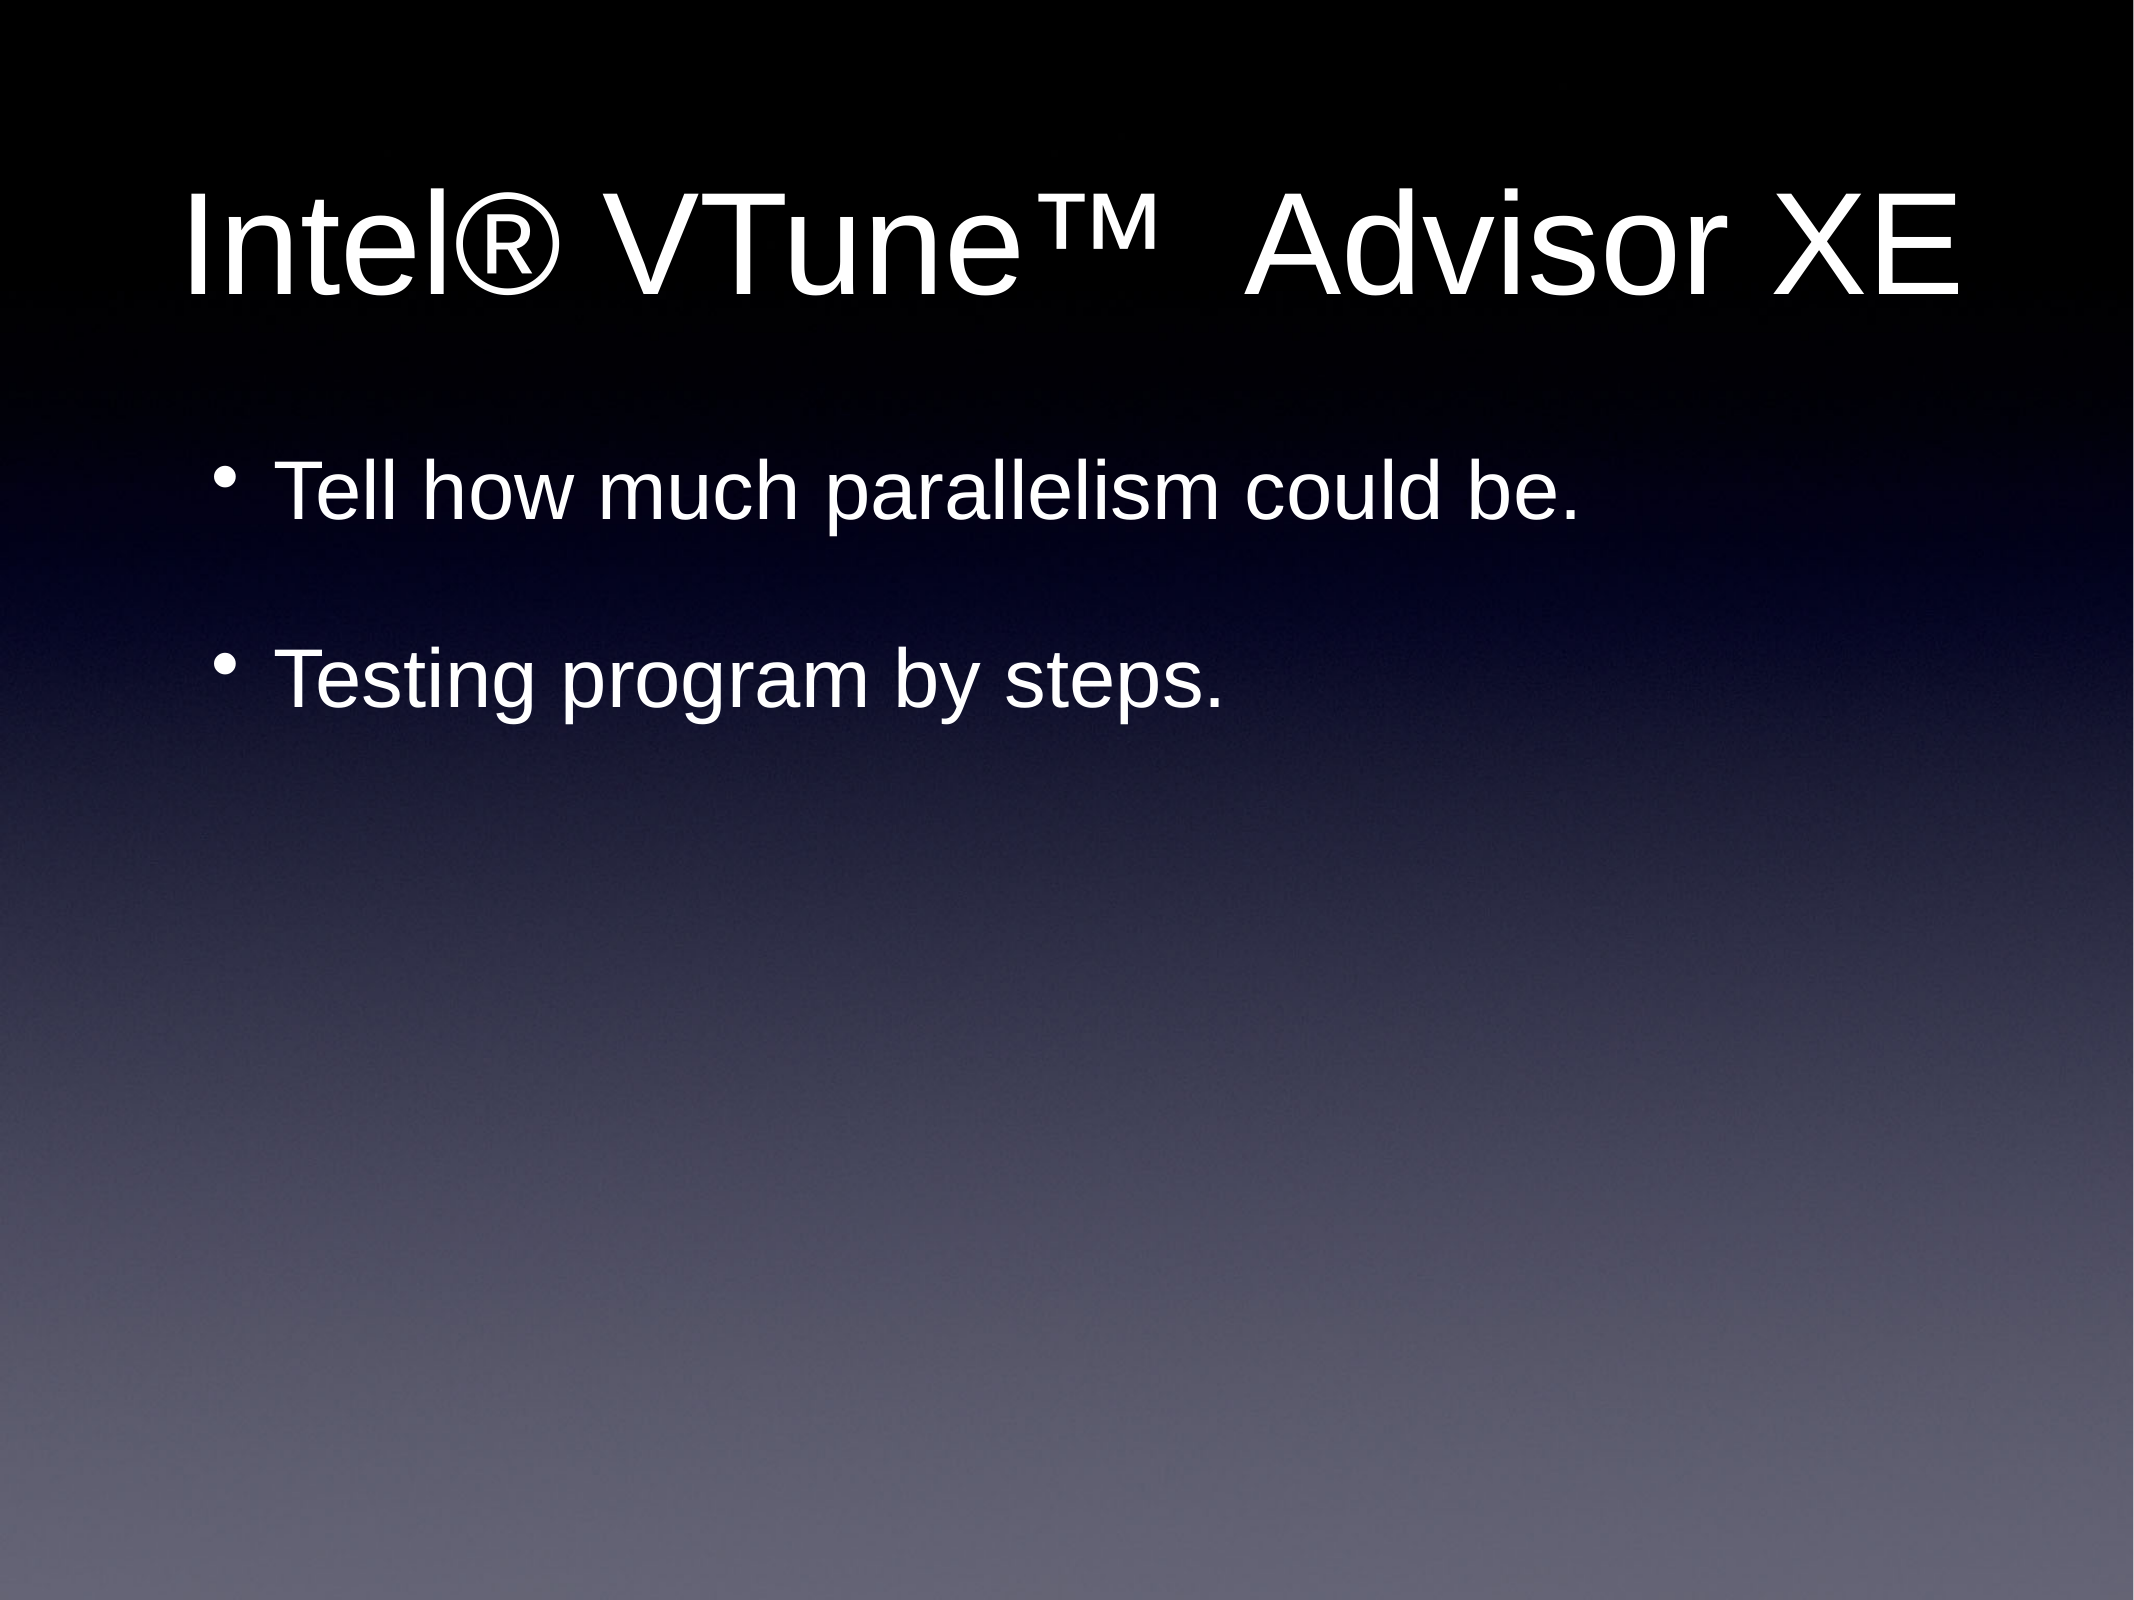

Intel® VTune™  Advisor XE
Tell how much parallelism could be.
Testing program by steps.